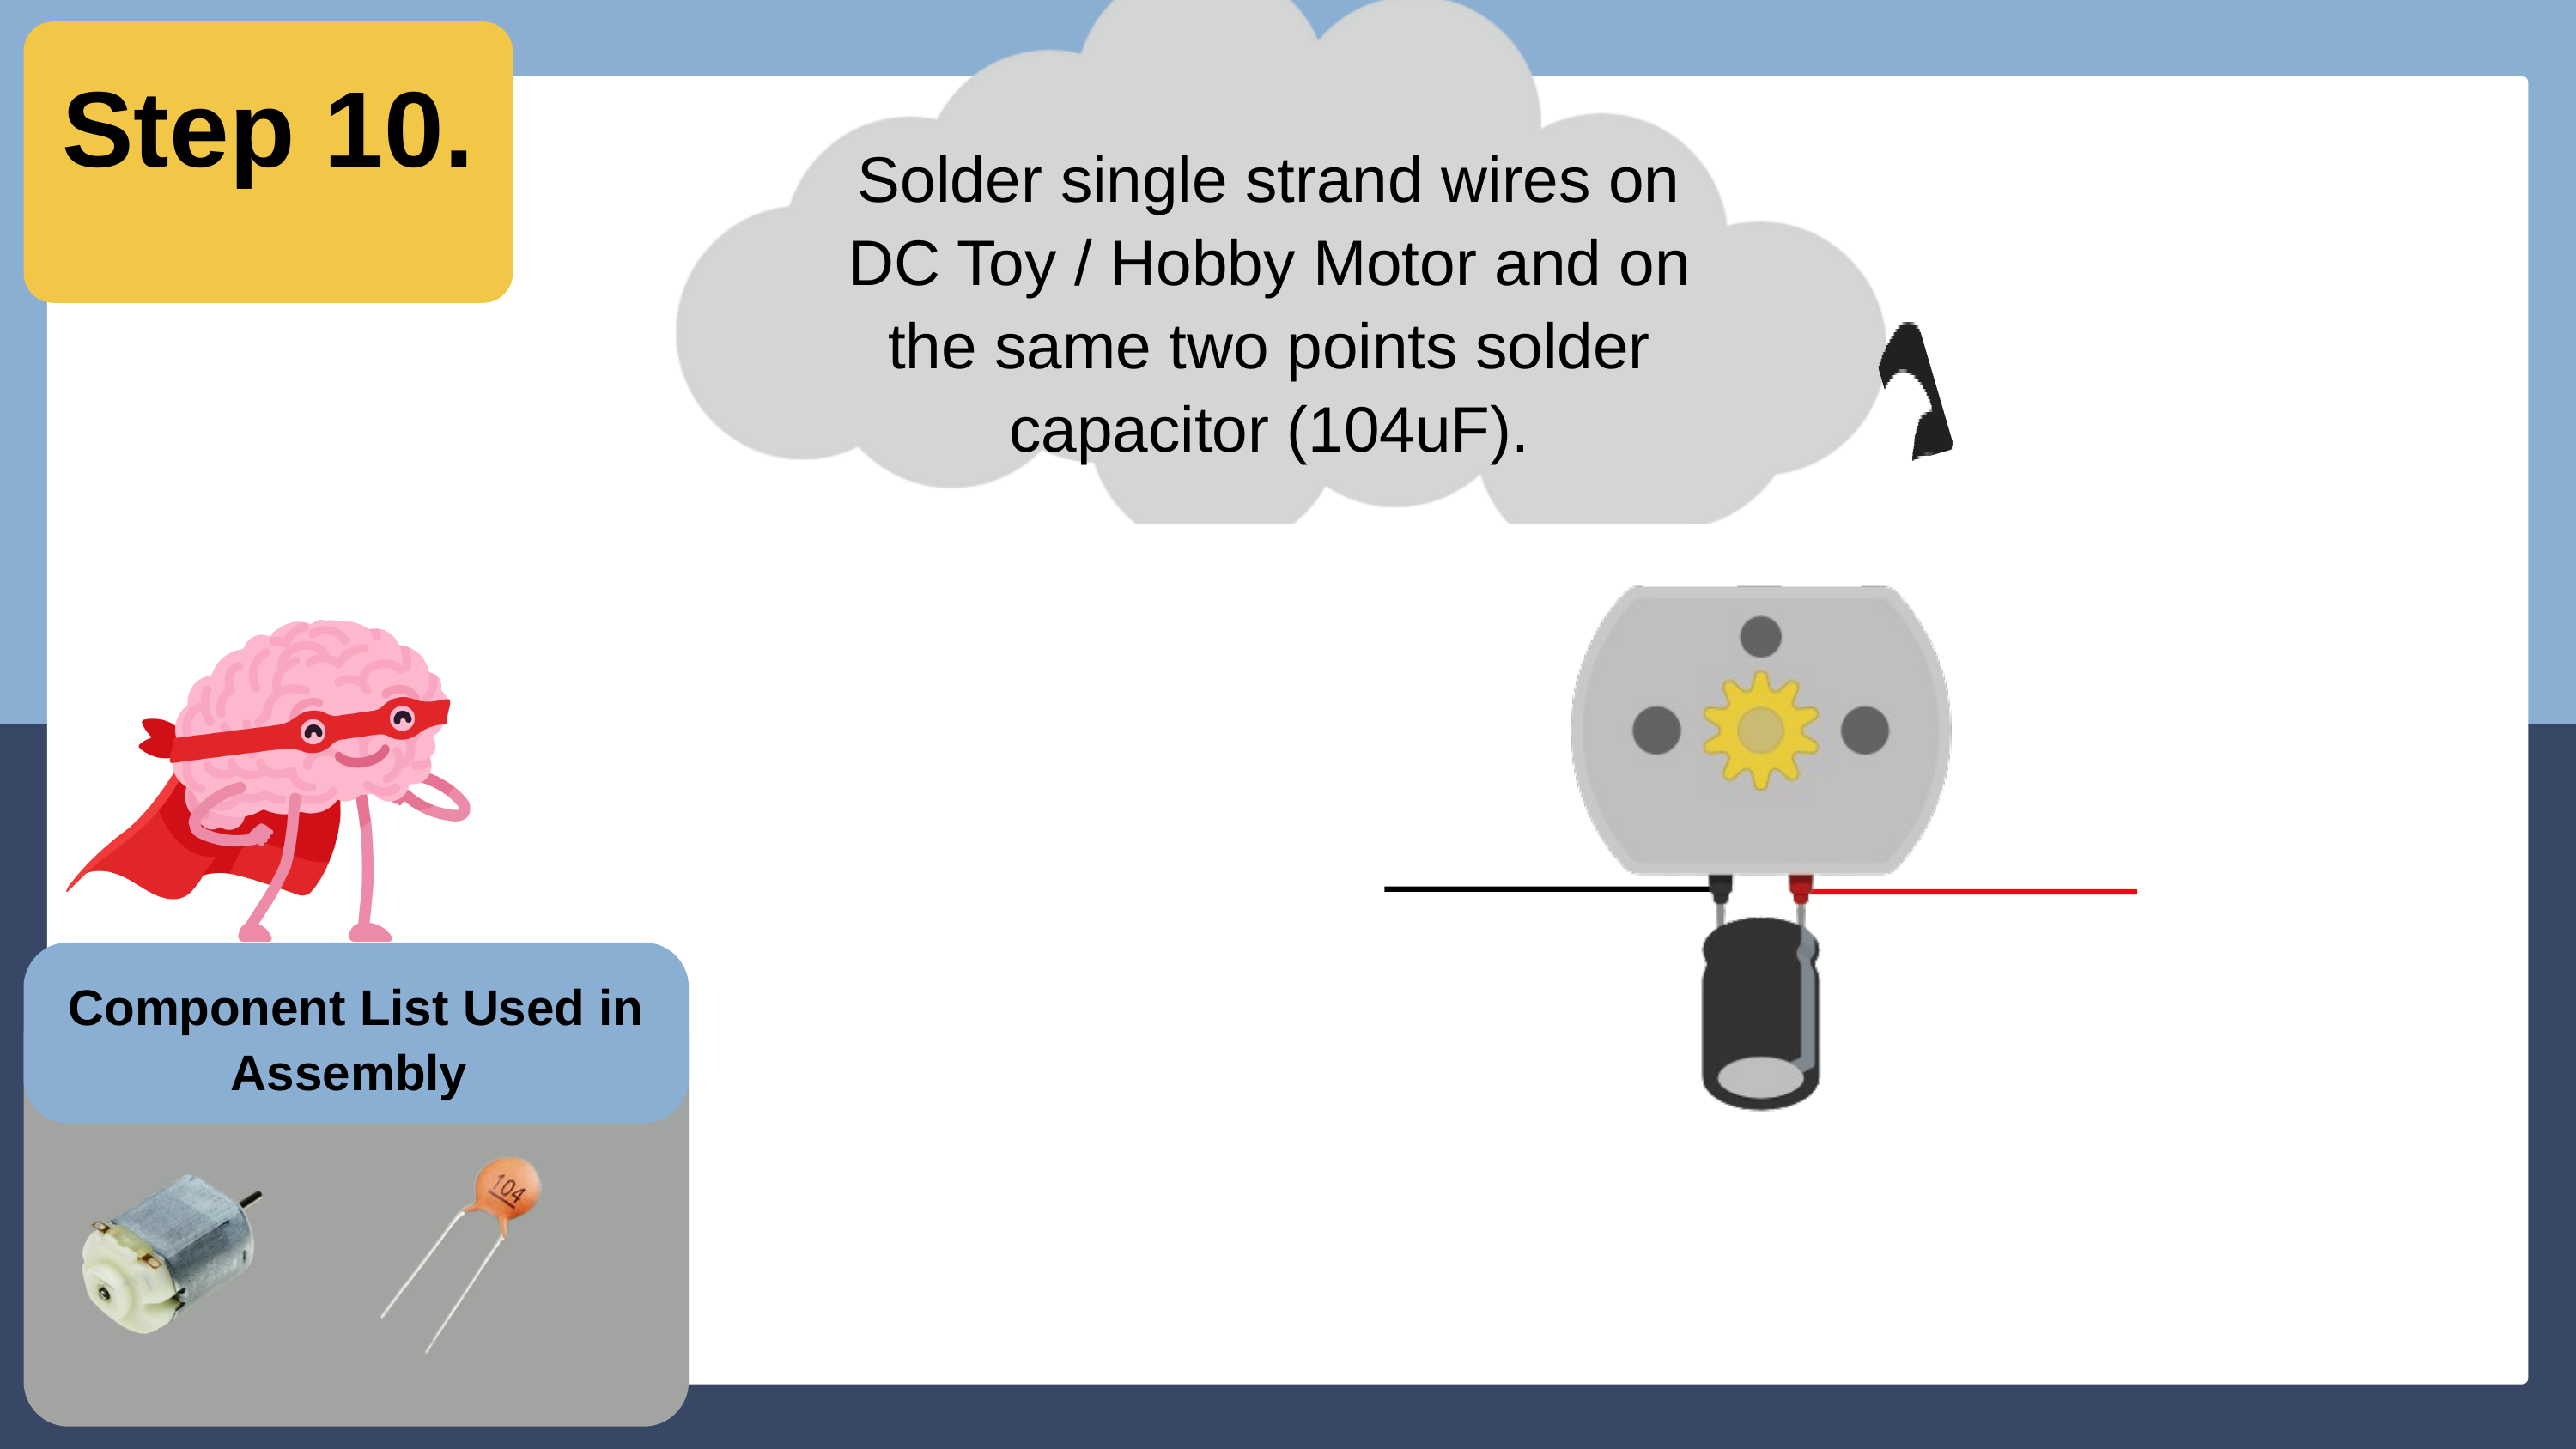

Step 10.

Solder single strand wires on DC Toy / Hobby Motor and on the same two points solder capacitor (104uF).

Component List Used in Assembly